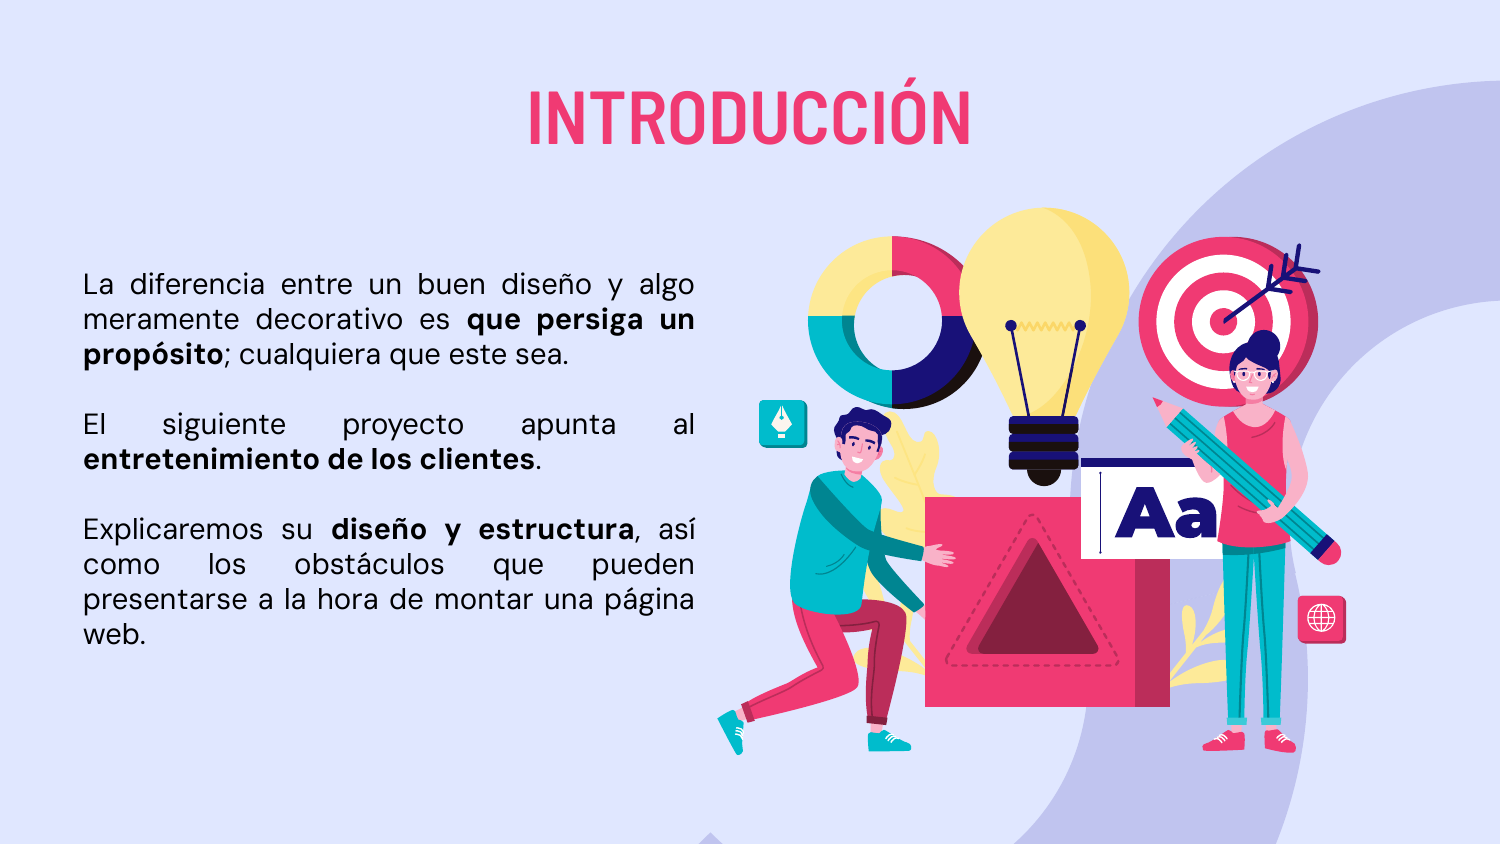

INTRODUCCIÓN

La diferencia entre un buen diseño y algo meramente decorativo es que persiga un propósito; cualquiera que este sea.

El siguiente proyecto apunta al entretenimiento de los clientes.

Explicaremos su diseño y estructura, así como los obstáculos que pueden presentarse a la hora de montar una página web.